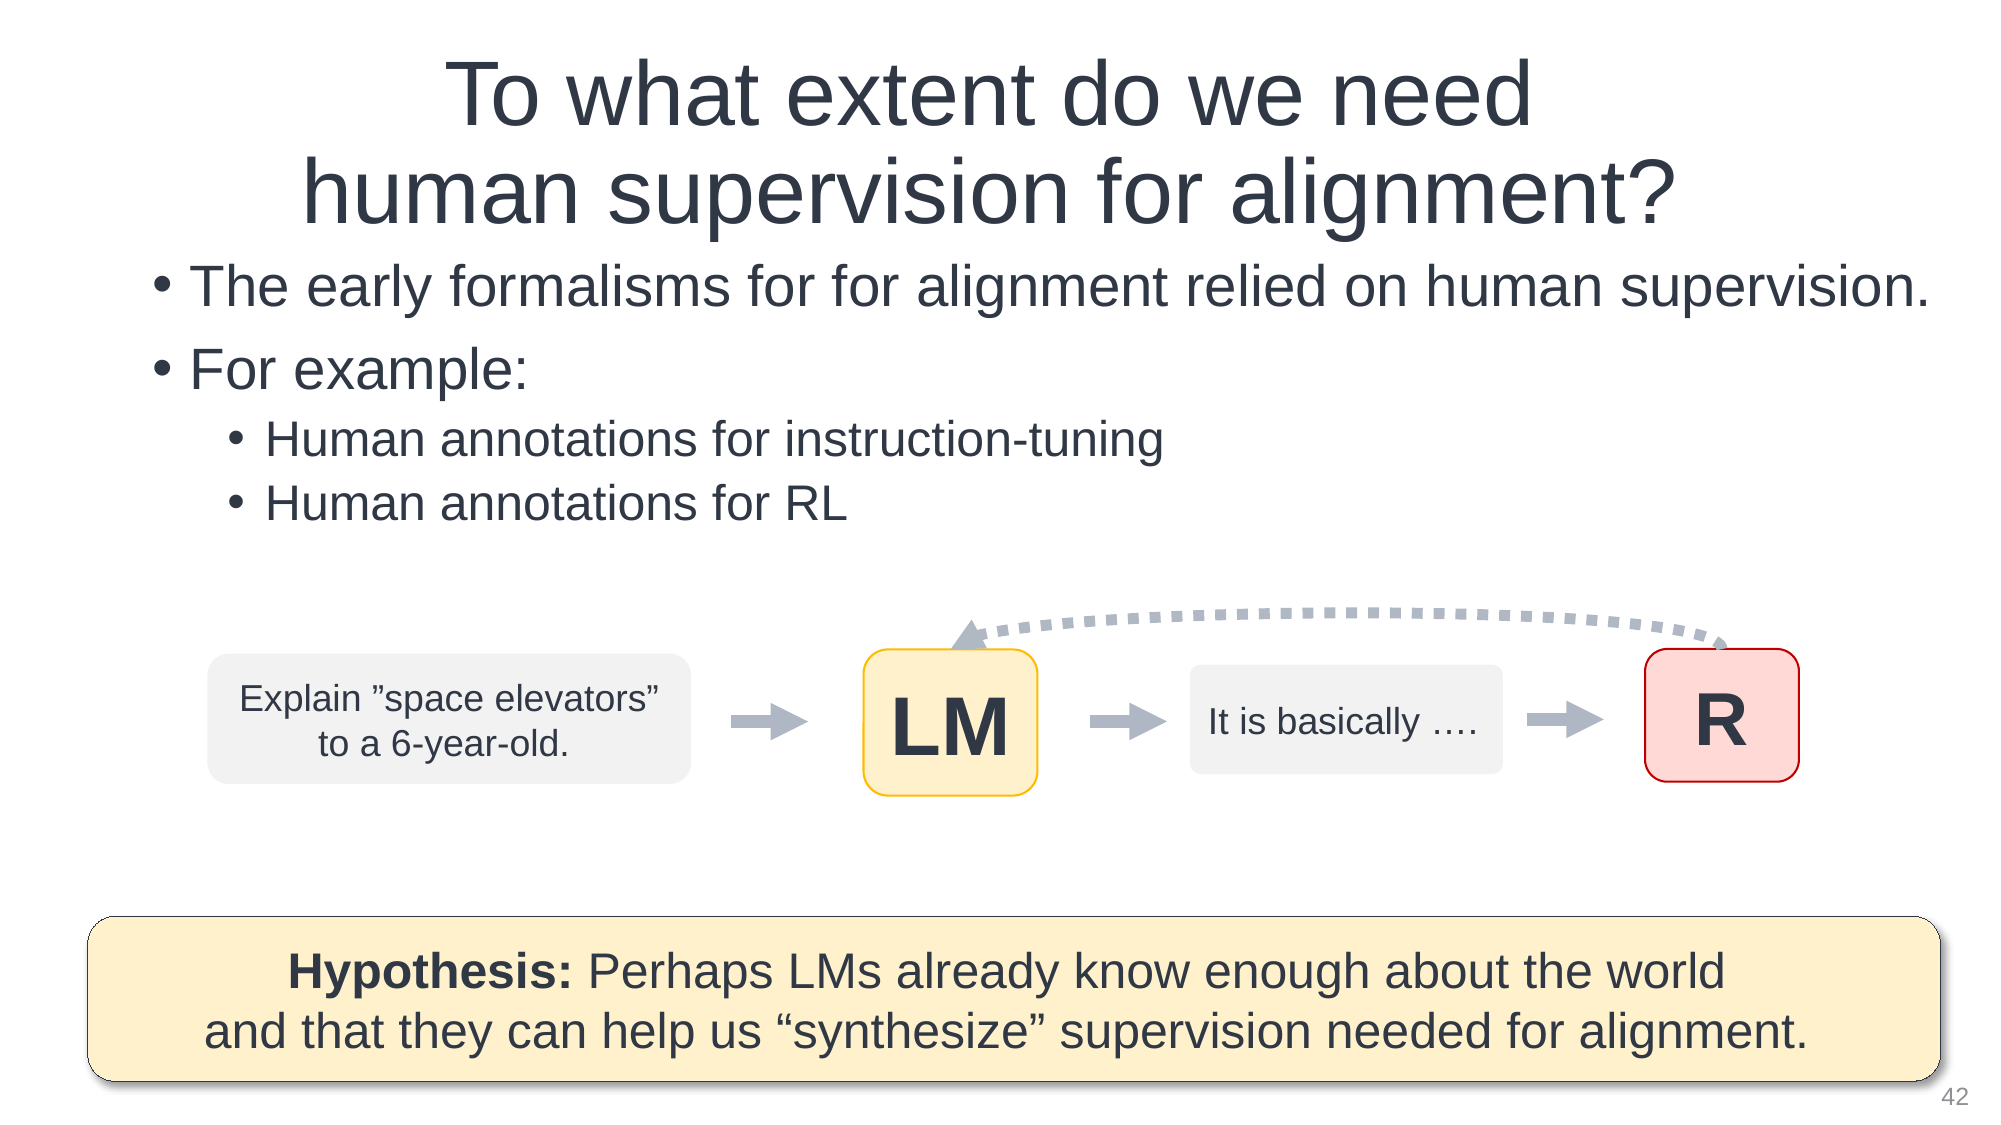

# To what extent do we need human supervision for alignment?
The early formalisms for for alignment relied on human supervision.
For example:
Human annotations for instruction-tuning
Human annotations for RL

R
LM
Explain ”space elevators” to a 6-year-old.
It is basically ….
Hypothesis: Perhaps LMs already know enough about the world
and that they can help us “synthesize” supervision needed for alignment.
42